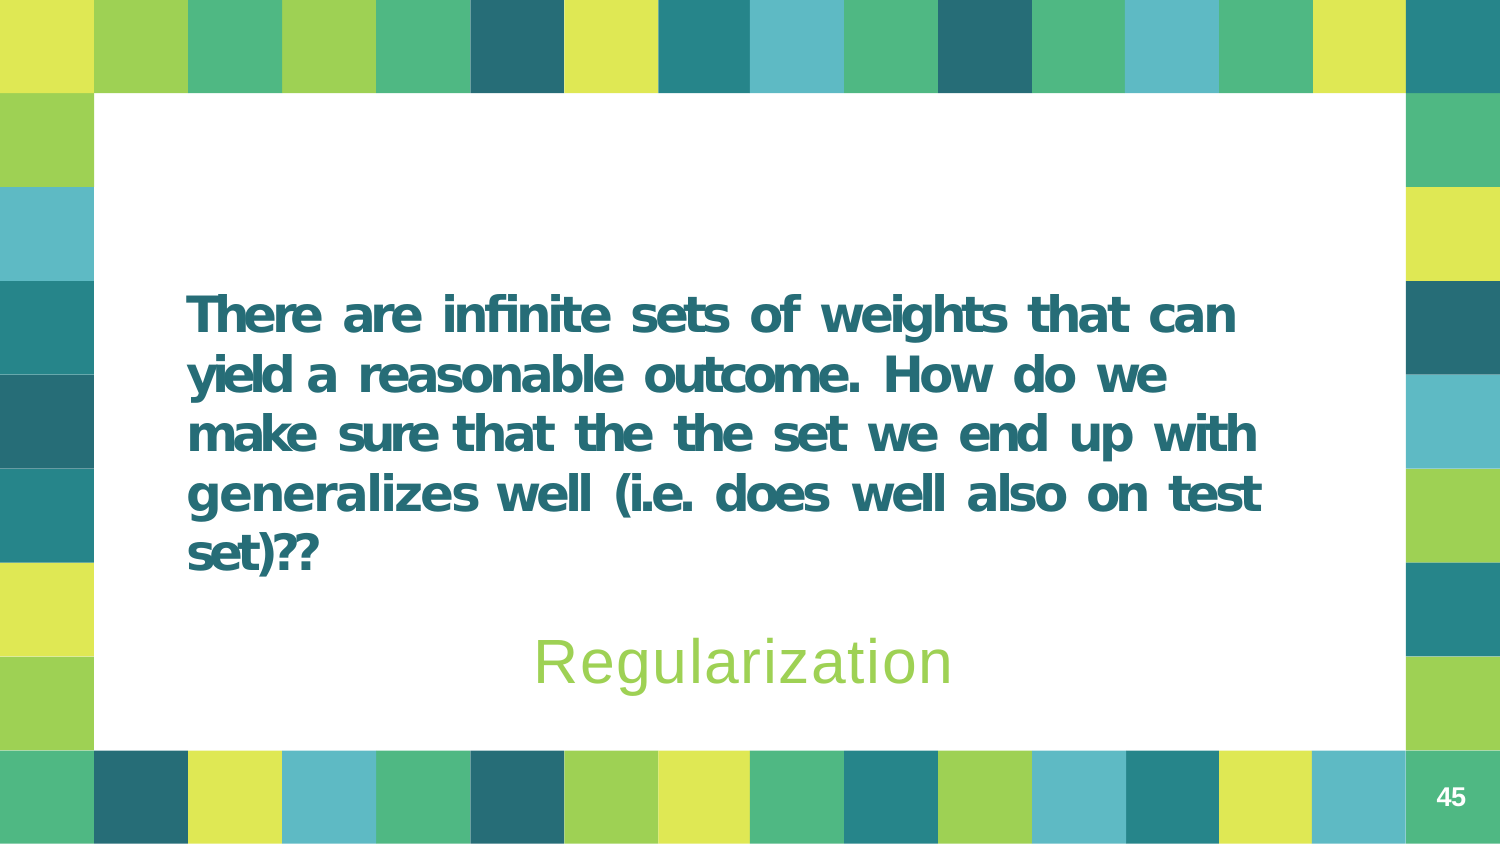

There are infinite sets of weights that can yield a reasonable outcome. How do we make sure that the the set we end up with generalizes well (i.e. does well also on test set)??

Regularization

45